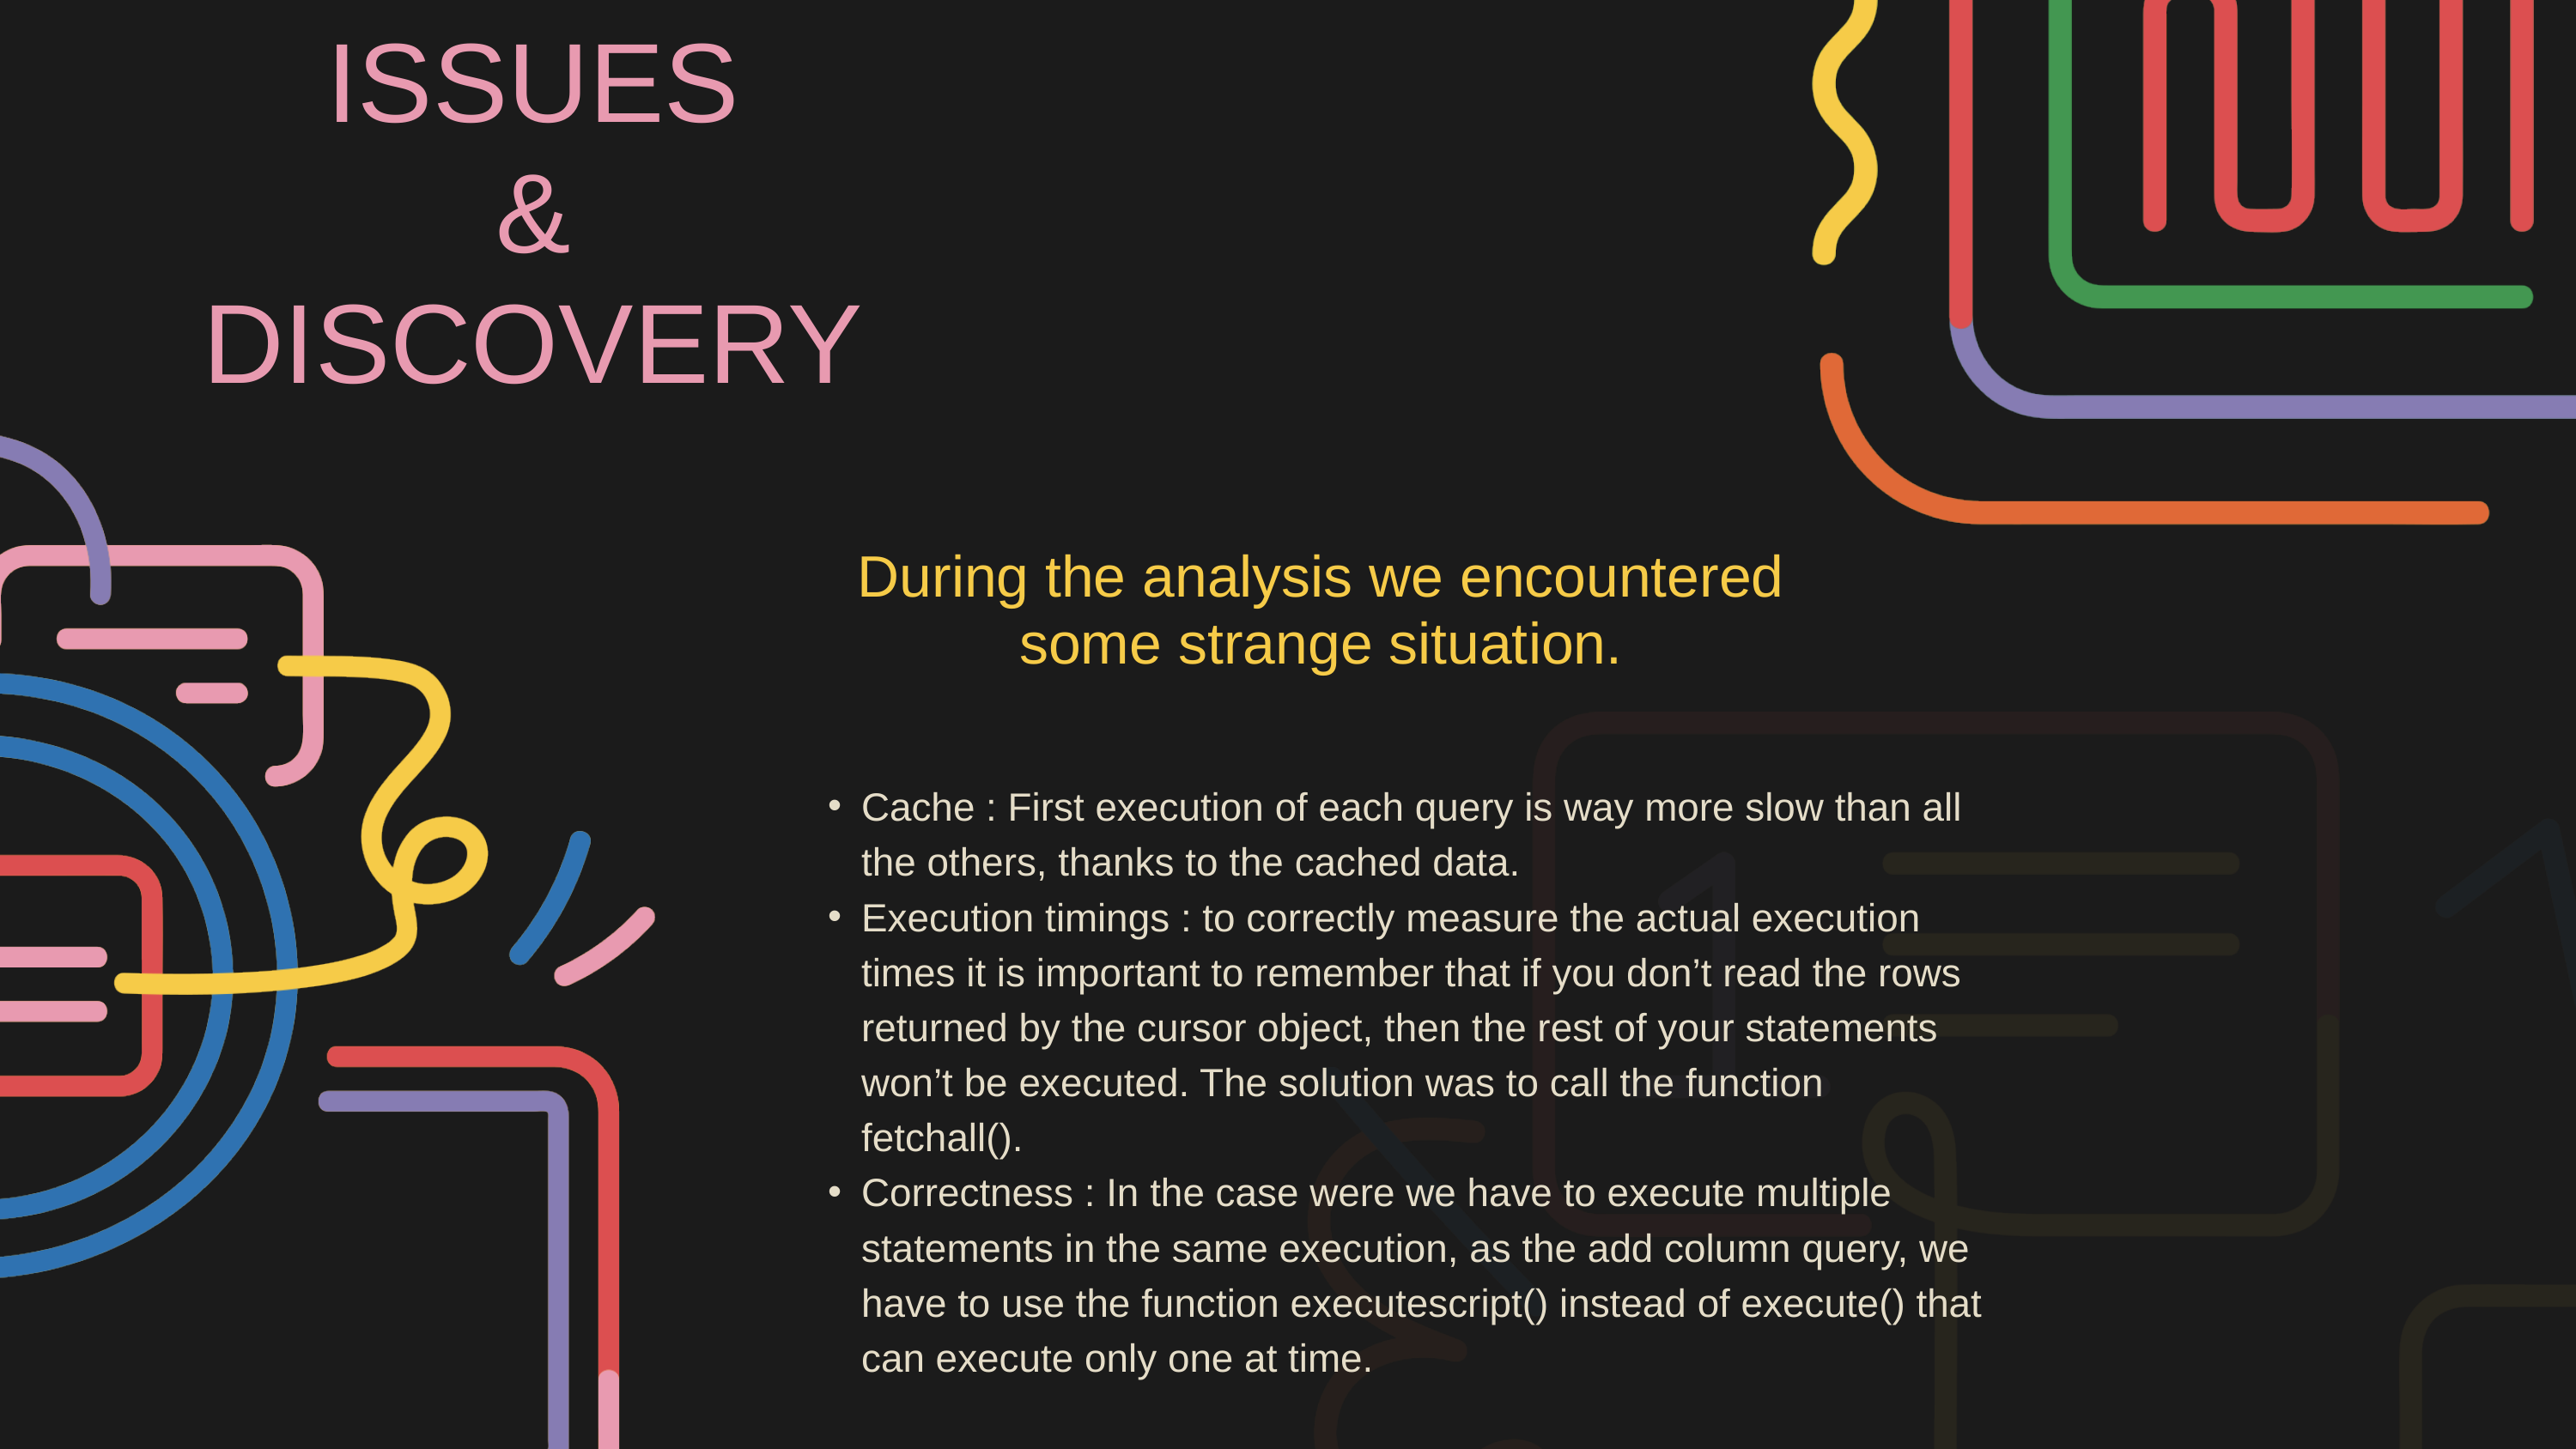

ISSUES
&
DISCOVERY

During the analysis we encountered some strange situation.

Cache : First execution of each query is way more slow than all the others, thanks to the cached data.
Execution timings : to correctly measure the actual execution times it is important to remember that if you don’t read the rows returned by the cursor object, then the rest of your statements won’t be executed. The solution was to call the function fetchall().
Correctness : In the case were we have to execute multiple statements in the same execution, as the add column query, we have to use the function executescript() instead of execute() that can execute only one at time.